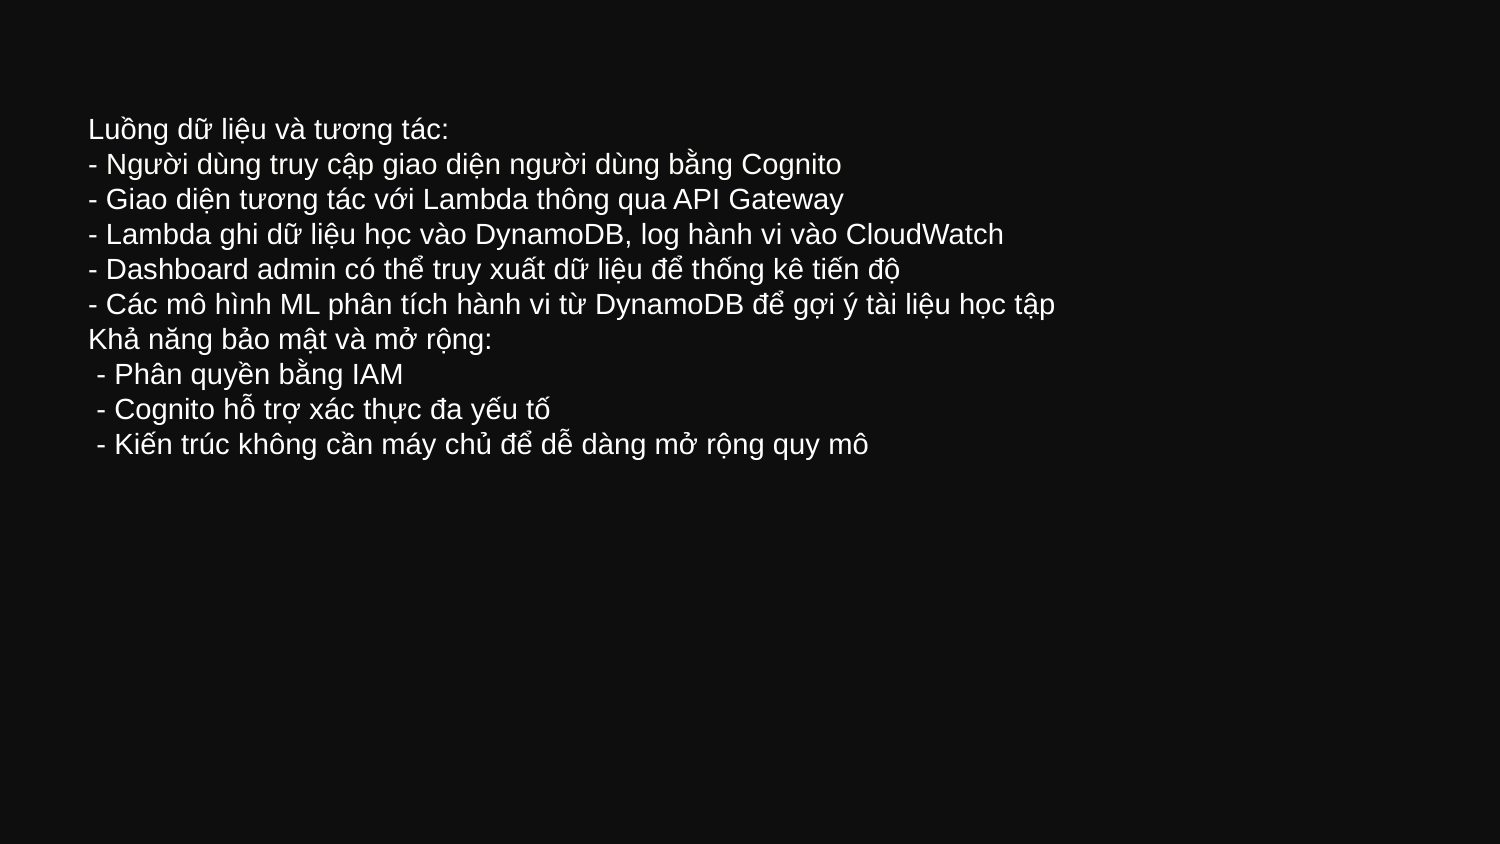

Luồng dữ liệu và tương tác:
- Người dùng truy cập giao diện người dùng bằng Cognito
- Giao diện tương tác với Lambda thông qua API Gateway
- Lambda ghi dữ liệu học vào DynamoDB, log hành vi vào CloudWatch
- Dashboard admin có thể truy xuất dữ liệu để thống kê tiến độ
- Các mô hình ML phân tích hành vi từ DynamoDB để gợi ý tài liệu học tập
Khả năng bảo mật và mở rộng:
 - Phân quyền bằng IAM
 - Cognito hỗ trợ xác thực đa yếu tố
 - Kiến trúc không cần máy chủ để dễ dàng mở rộng quy mô